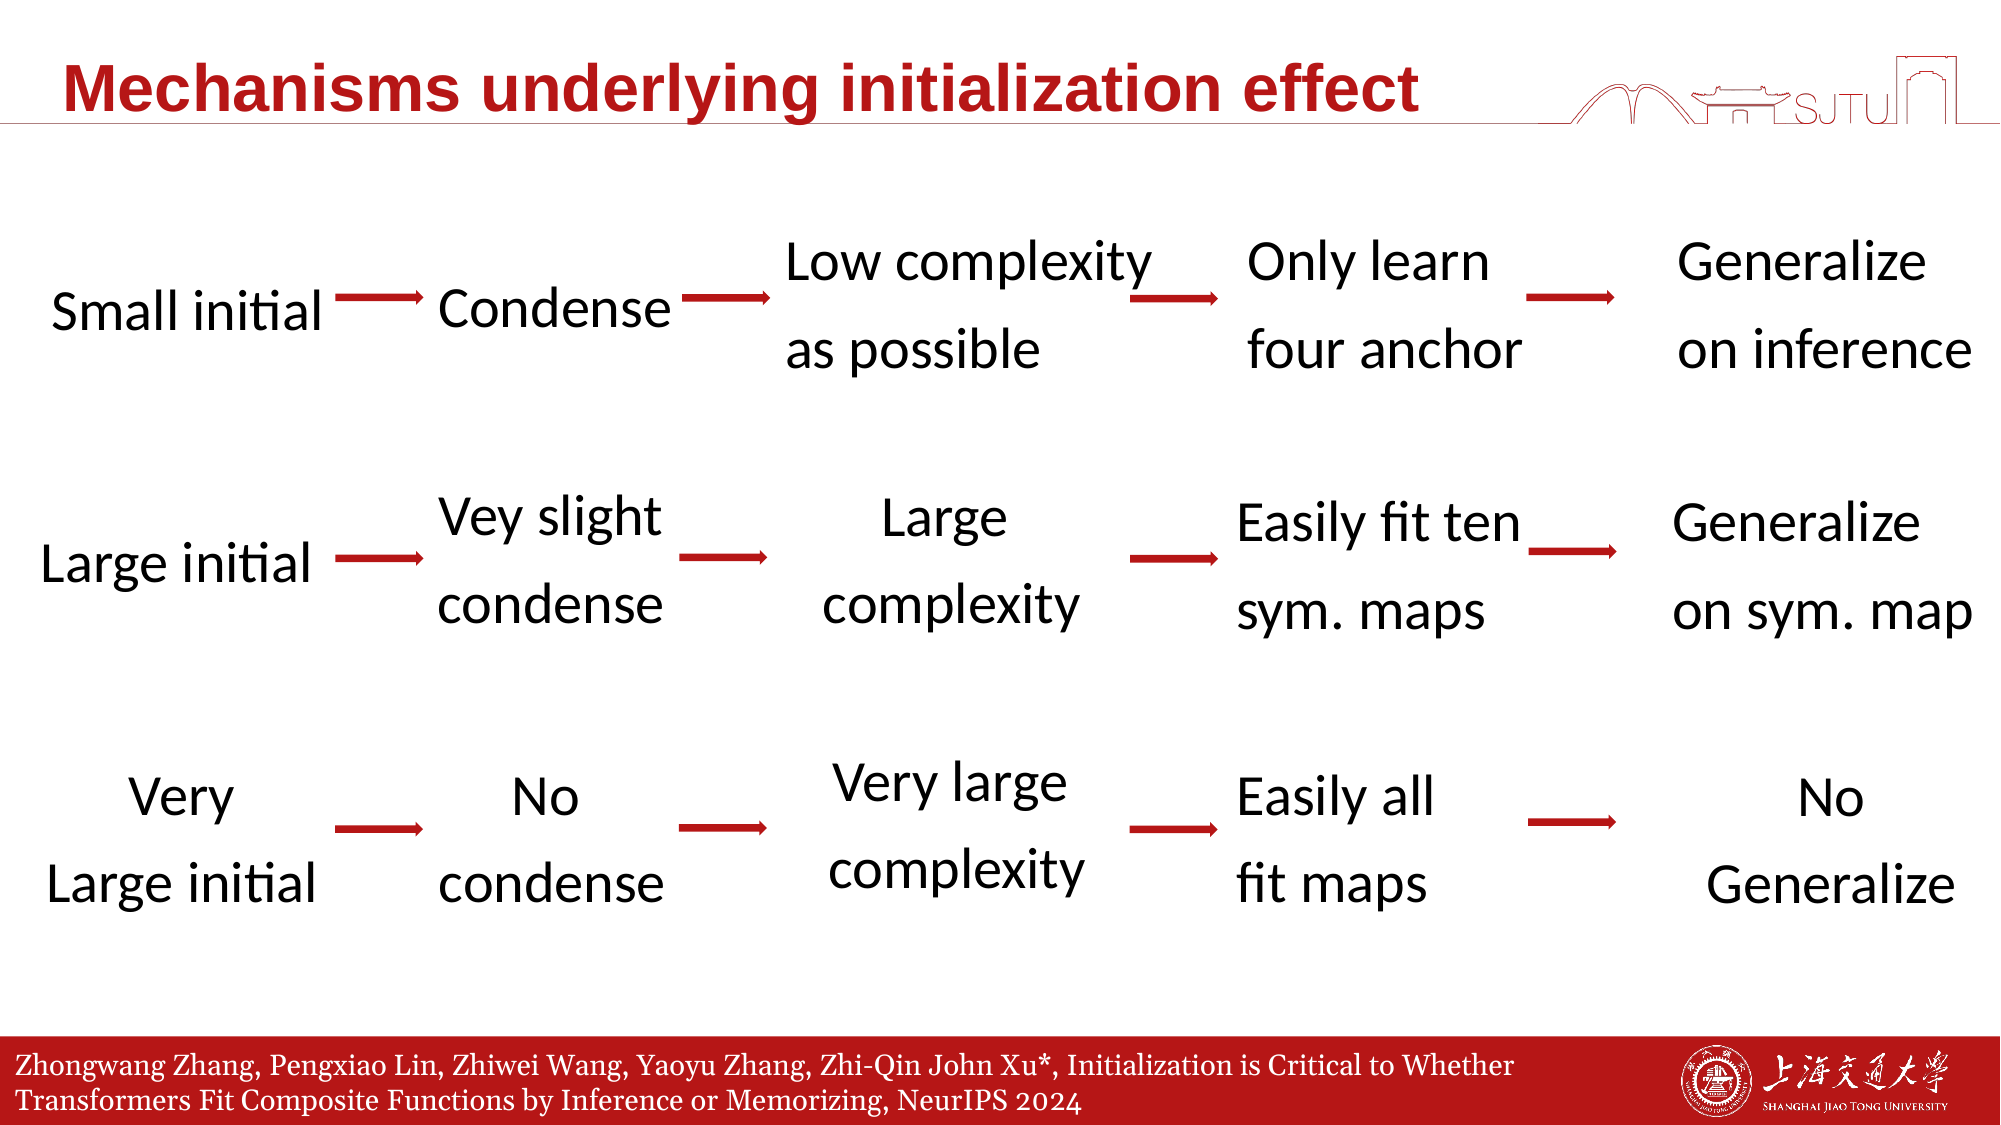

# Mechanisms underlying initialization effect
Low complexity as possible
Only learn
four anchor
Generalize
on inference
Condense
Small initial

Vey slight
condense
Large
complexity
Easily fit ten
sym. maps
Generalize
on sym. map
Large initial

Very large
complexity
Very
Large initial
No
condense
Easily all
fit maps
No Generalize

Zhongwang Zhang, Pengxiao Lin, Zhiwei Wang, Yaoyu Zhang, Zhi-Qin John Xu*, Initialization is Critical to Whether Transformers Fit Composite Functions by Inference or Memorizing, NeurIPS 2024